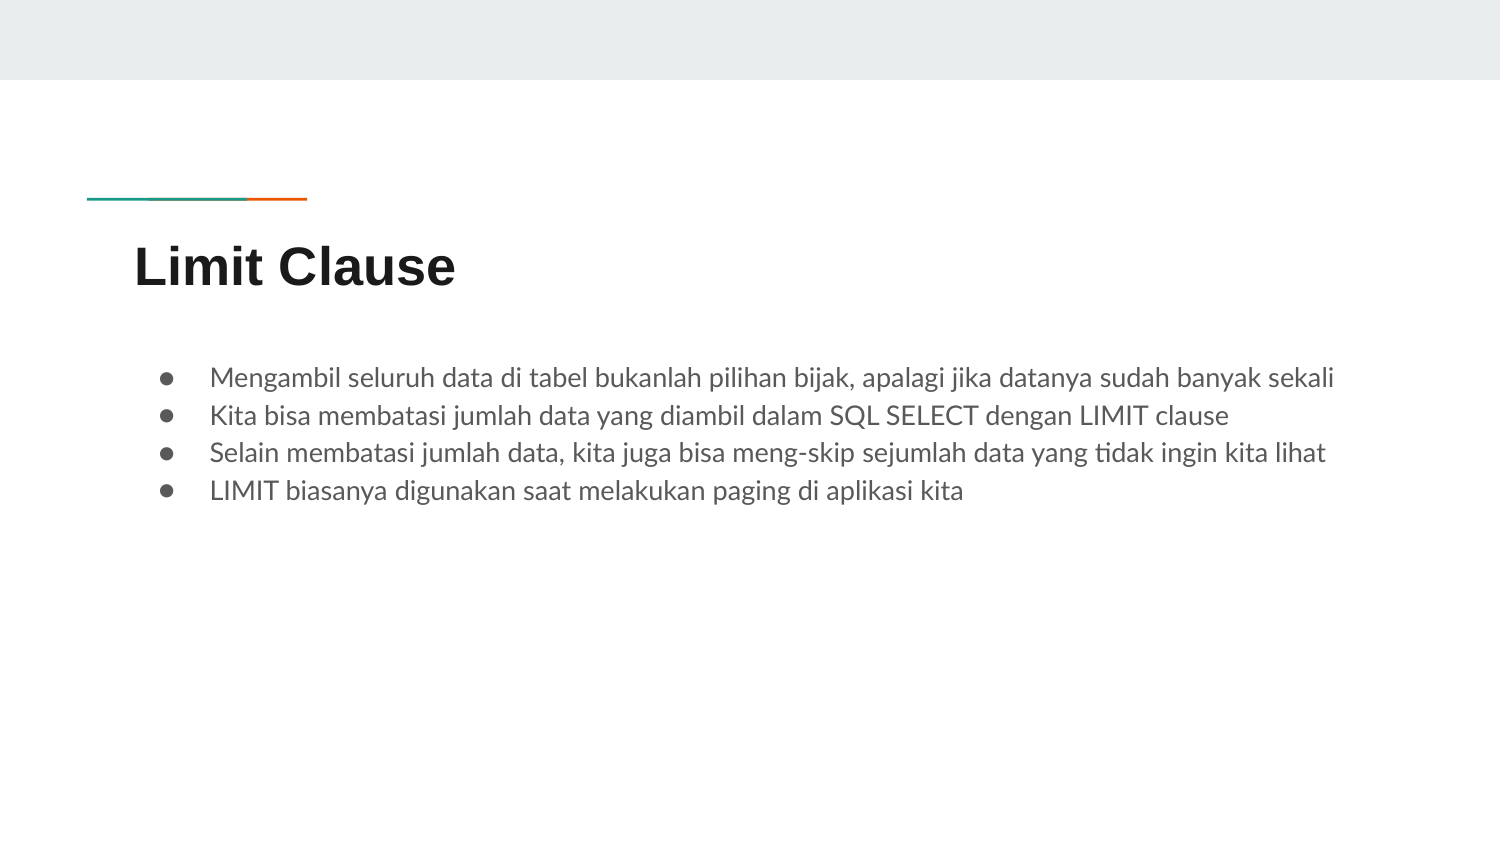

# Limit Clause
Mengambil seluruh data di tabel bukanlah pilihan bijak, apalagi jika datanya sudah banyak sekali
Kita bisa membatasi jumlah data yang diambil dalam SQL SELECT dengan LIMIT clause
Selain membatasi jumlah data, kita juga bisa meng-skip sejumlah data yang tidak ingin kita lihat
LIMIT biasanya digunakan saat melakukan paging di aplikasi kita